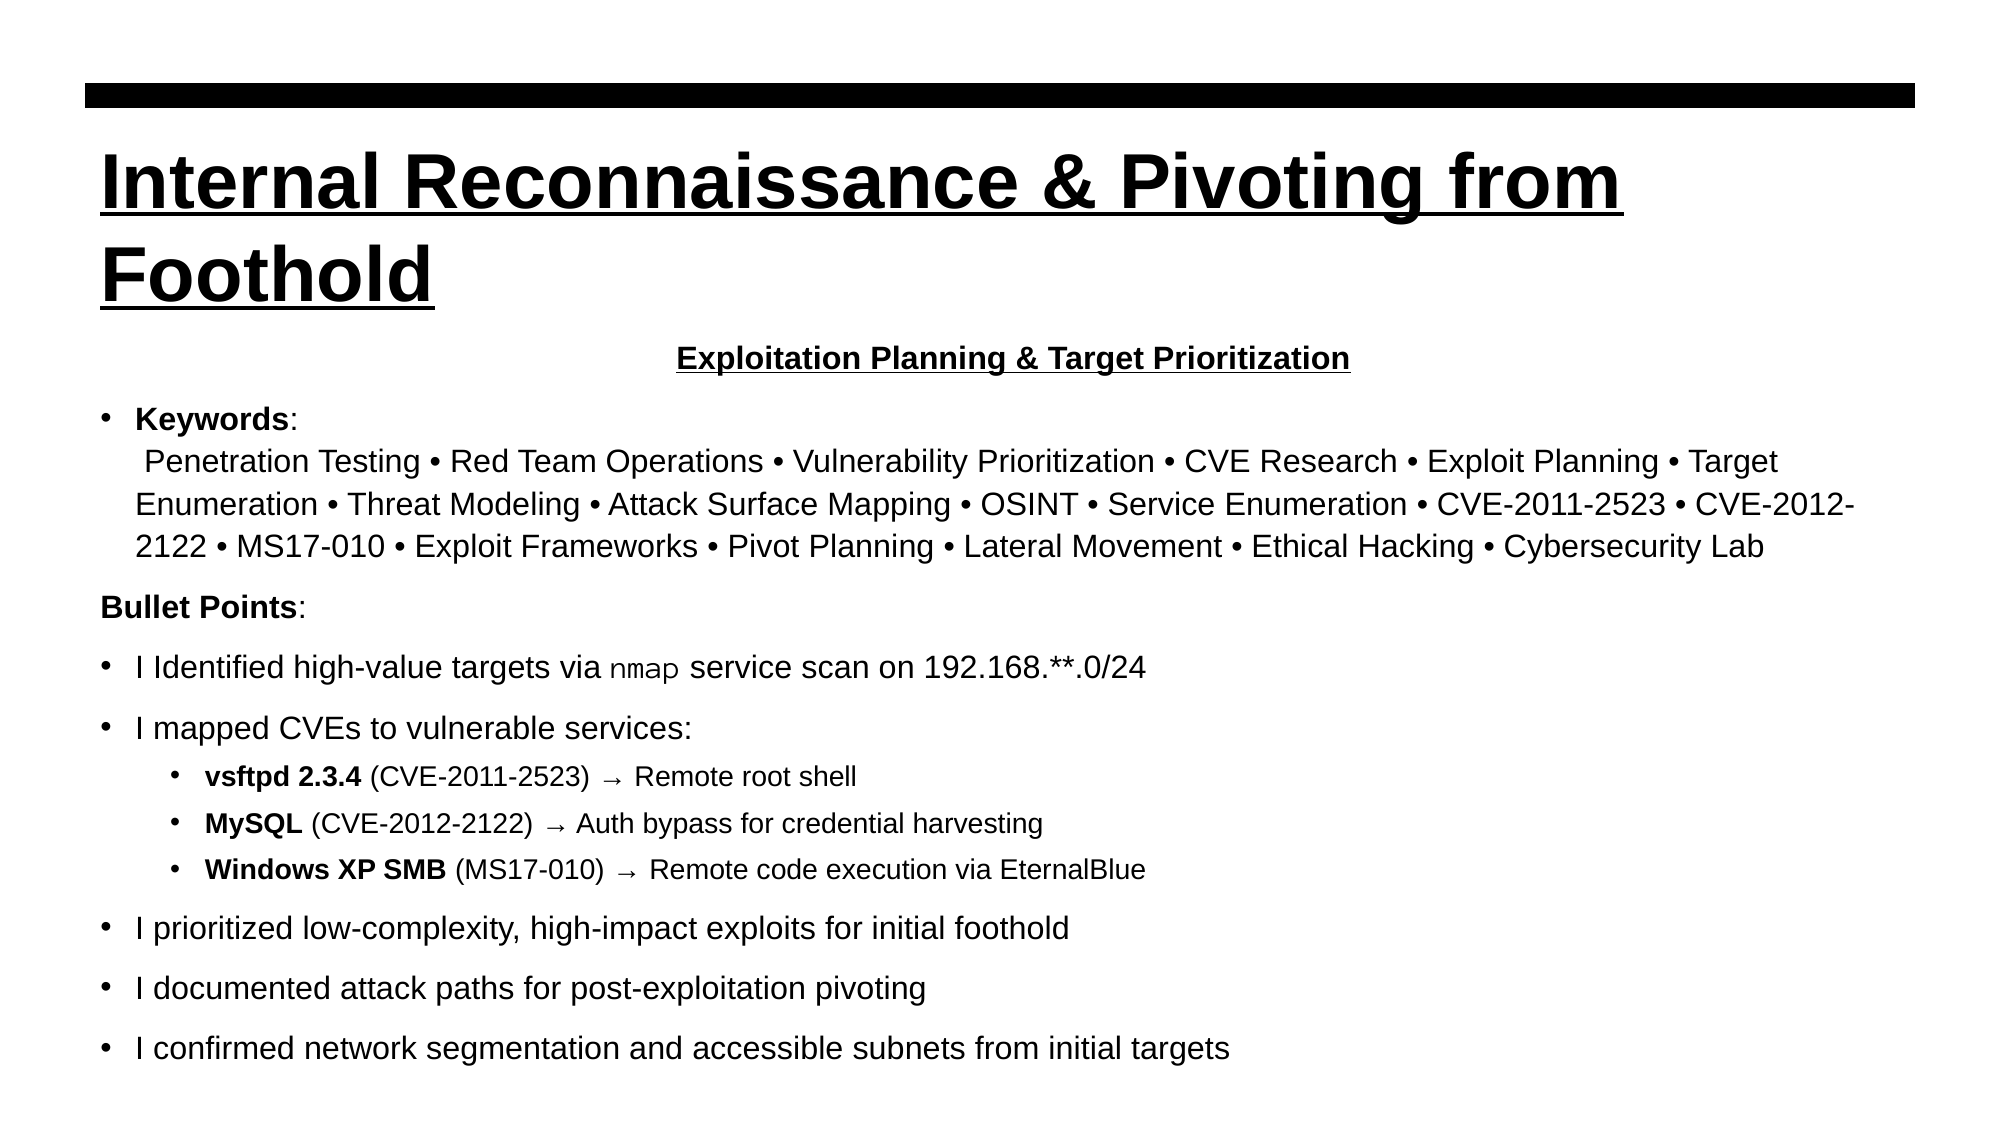

# Internal Reconnaissance & Pivoting from Foothold
                                                                Exploitation Planning & Target Prioritization
Keywords:
 Penetration Testing • Red Team Operations • Vulnerability Prioritization • CVE Research • Exploit Planning • Target Enumeration • Threat Modeling • Attack Surface Mapping • OSINT • Service Enumeration • CVE-2011-2523 • CVE-2012-2122 • MS17-010 • Exploit Frameworks • Pivot Planning • Lateral Movement • Ethical Hacking • Cybersecurity Lab
Bullet Points:
I Identified high-value targets via nmap service scan on 192.168.**.0/24
I mapped CVEs to vulnerable services:
vsftpd 2.3.4 (CVE-2011-2523) → Remote root shell
MySQL (CVE-2012-2122) → Auth bypass for credential harvesting
Windows XP SMB (MS17-010) → Remote code execution via EternalBlue
I prioritized low-complexity, high-impact exploits for initial foothold
I documented attack paths for post-exploitation pivoting
I confirmed network segmentation and accessible subnets from initial targets